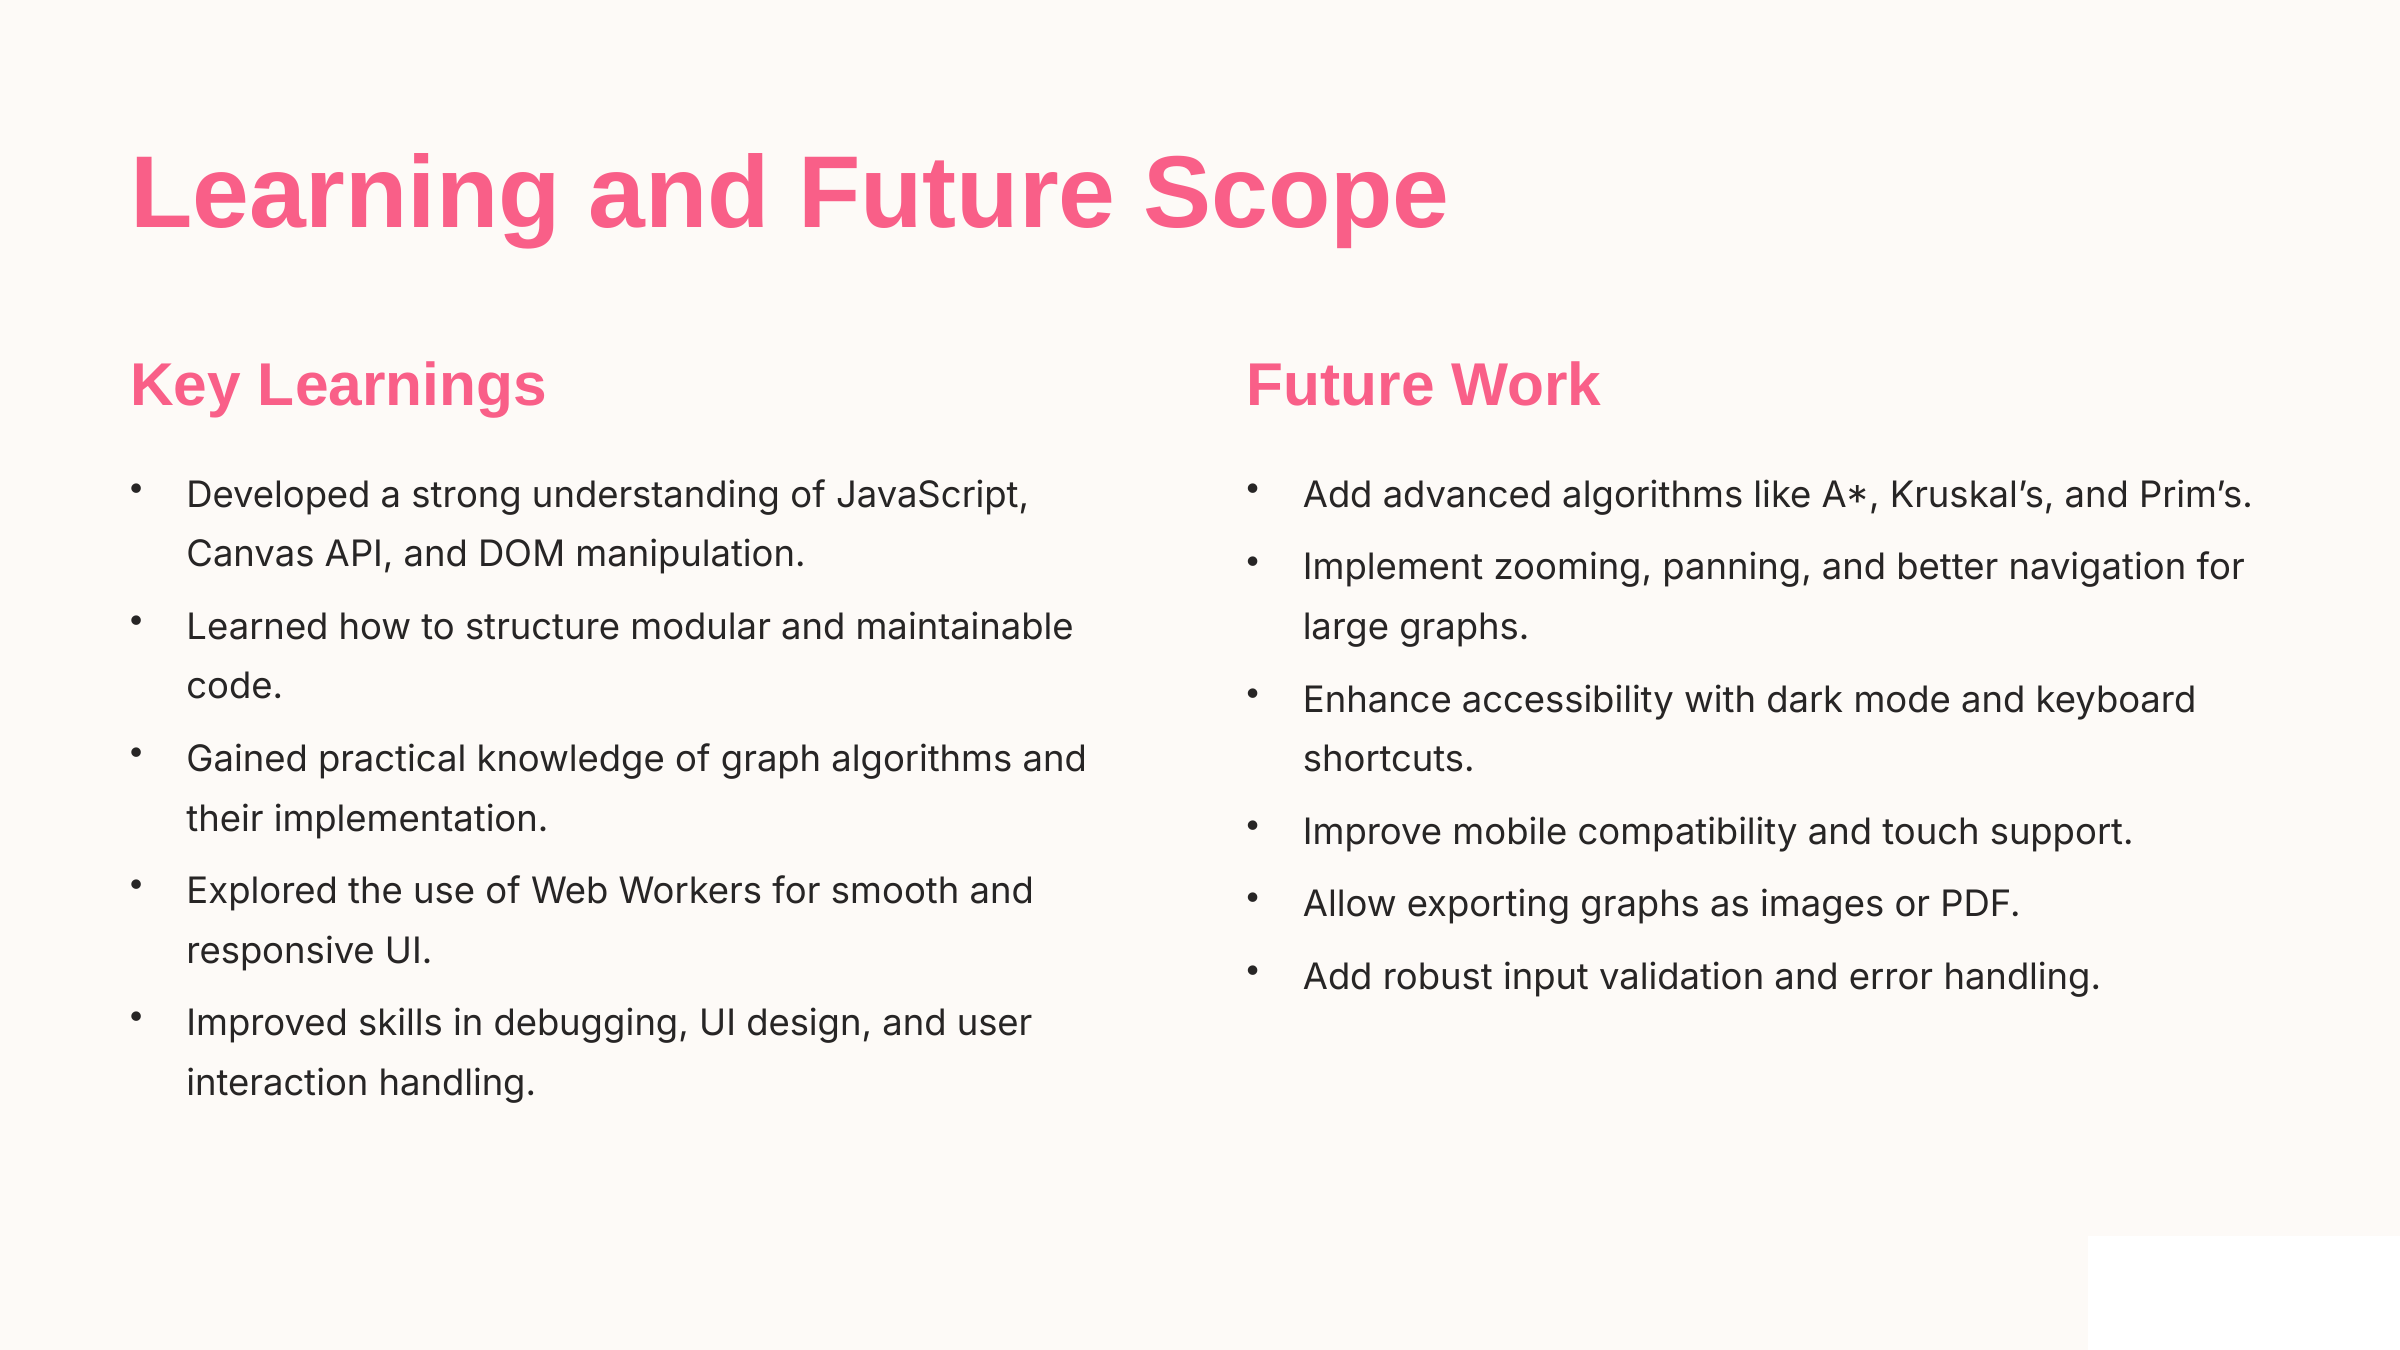

Learning and Future Scope
Key Learnings
Future Work
Developed a strong understanding of JavaScript, Canvas API, and DOM manipulation.
Add advanced algorithms like A*, Kruskal’s, and Prim’s.
Implement zooming, panning, and better navigation for large graphs.
Learned how to structure modular and maintainable code.
Enhance accessibility with dark mode and keyboard shortcuts.
Gained practical knowledge of graph algorithms and their implementation.
Improve mobile compatibility and touch support.
Explored the use of Web Workers for smooth and responsive UI.
Allow exporting graphs as images or PDF.
Add robust input validation and error handling.
Improved skills in debugging, UI design, and user interaction handling.